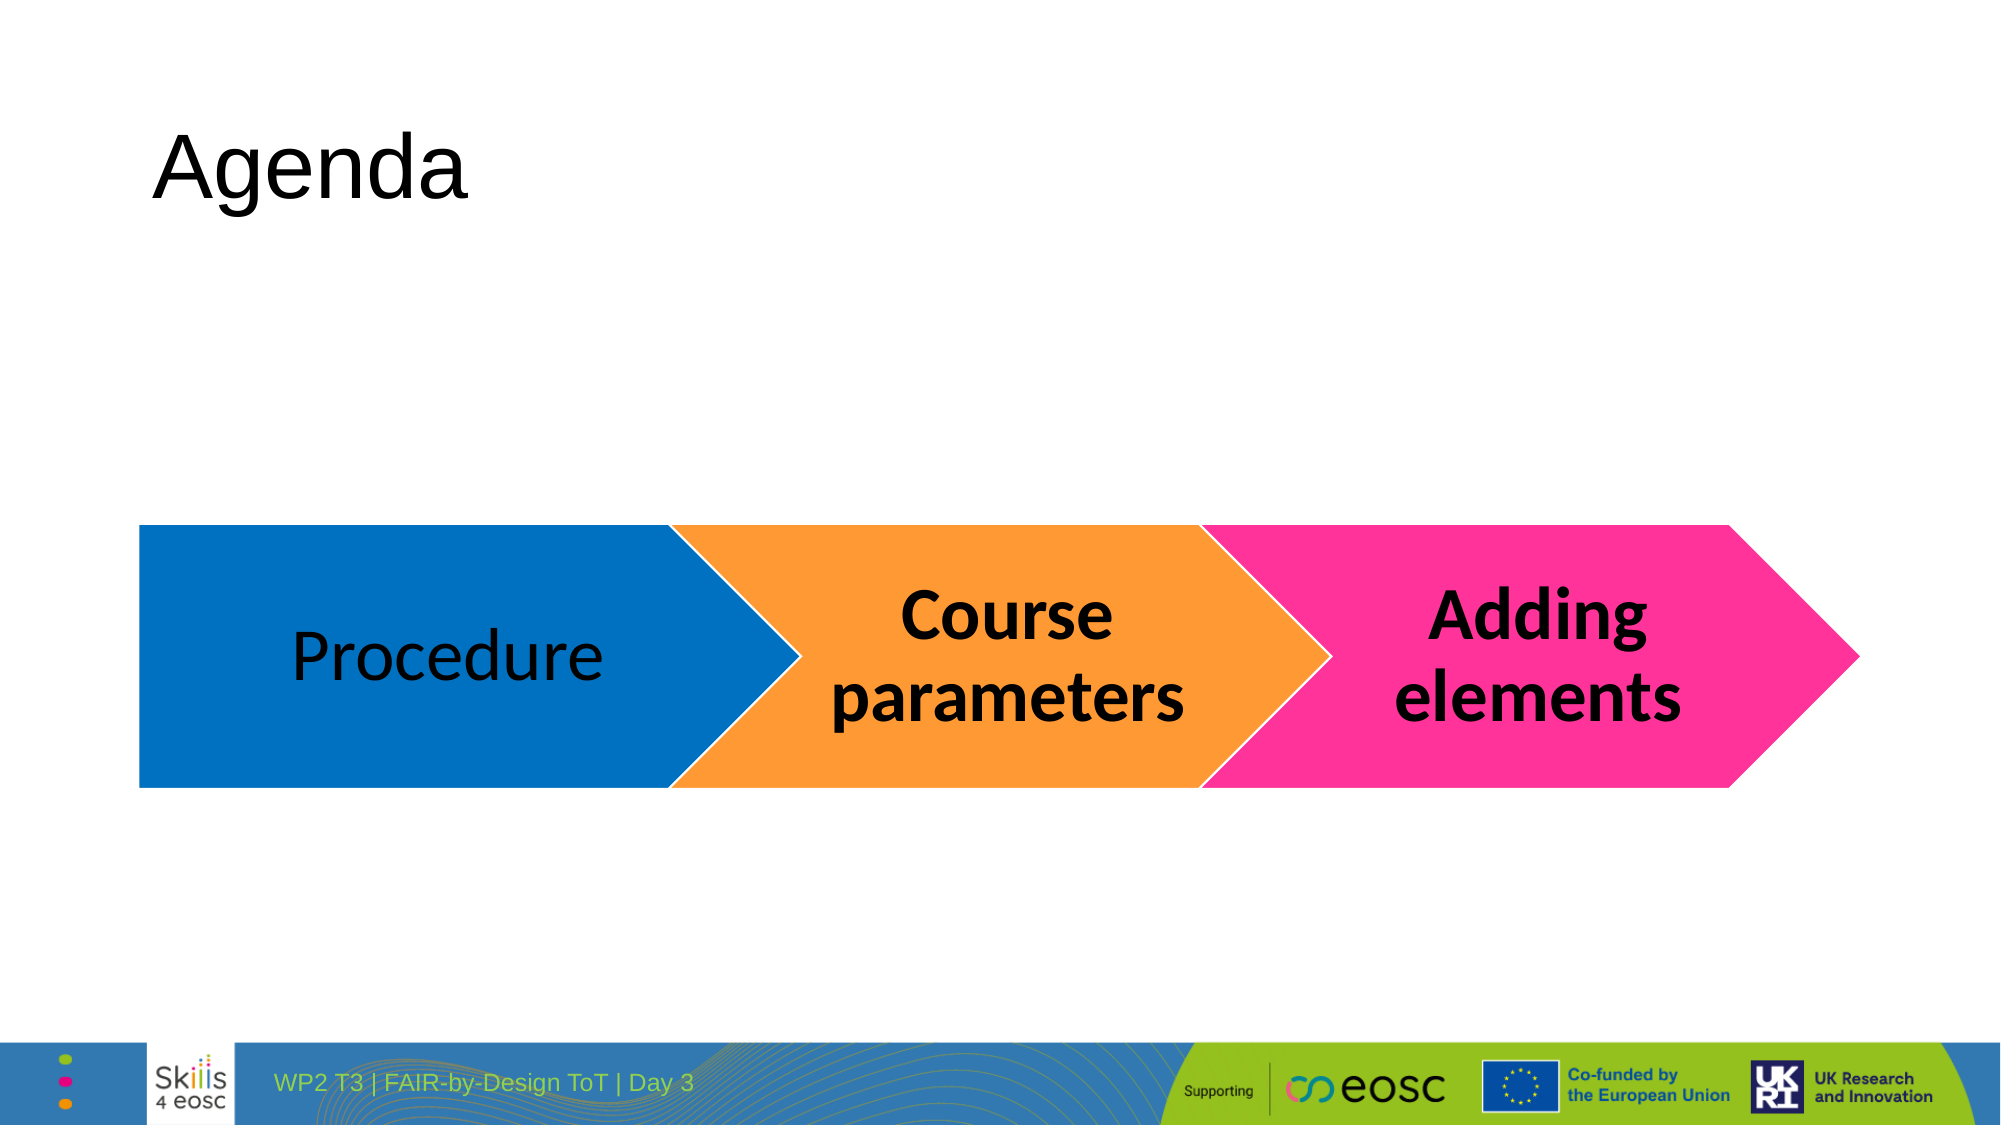

# Agenda
Procedure
Course parameters
Adding elements
WP2 T3 | FAIR-by-Design ToT | Day 3